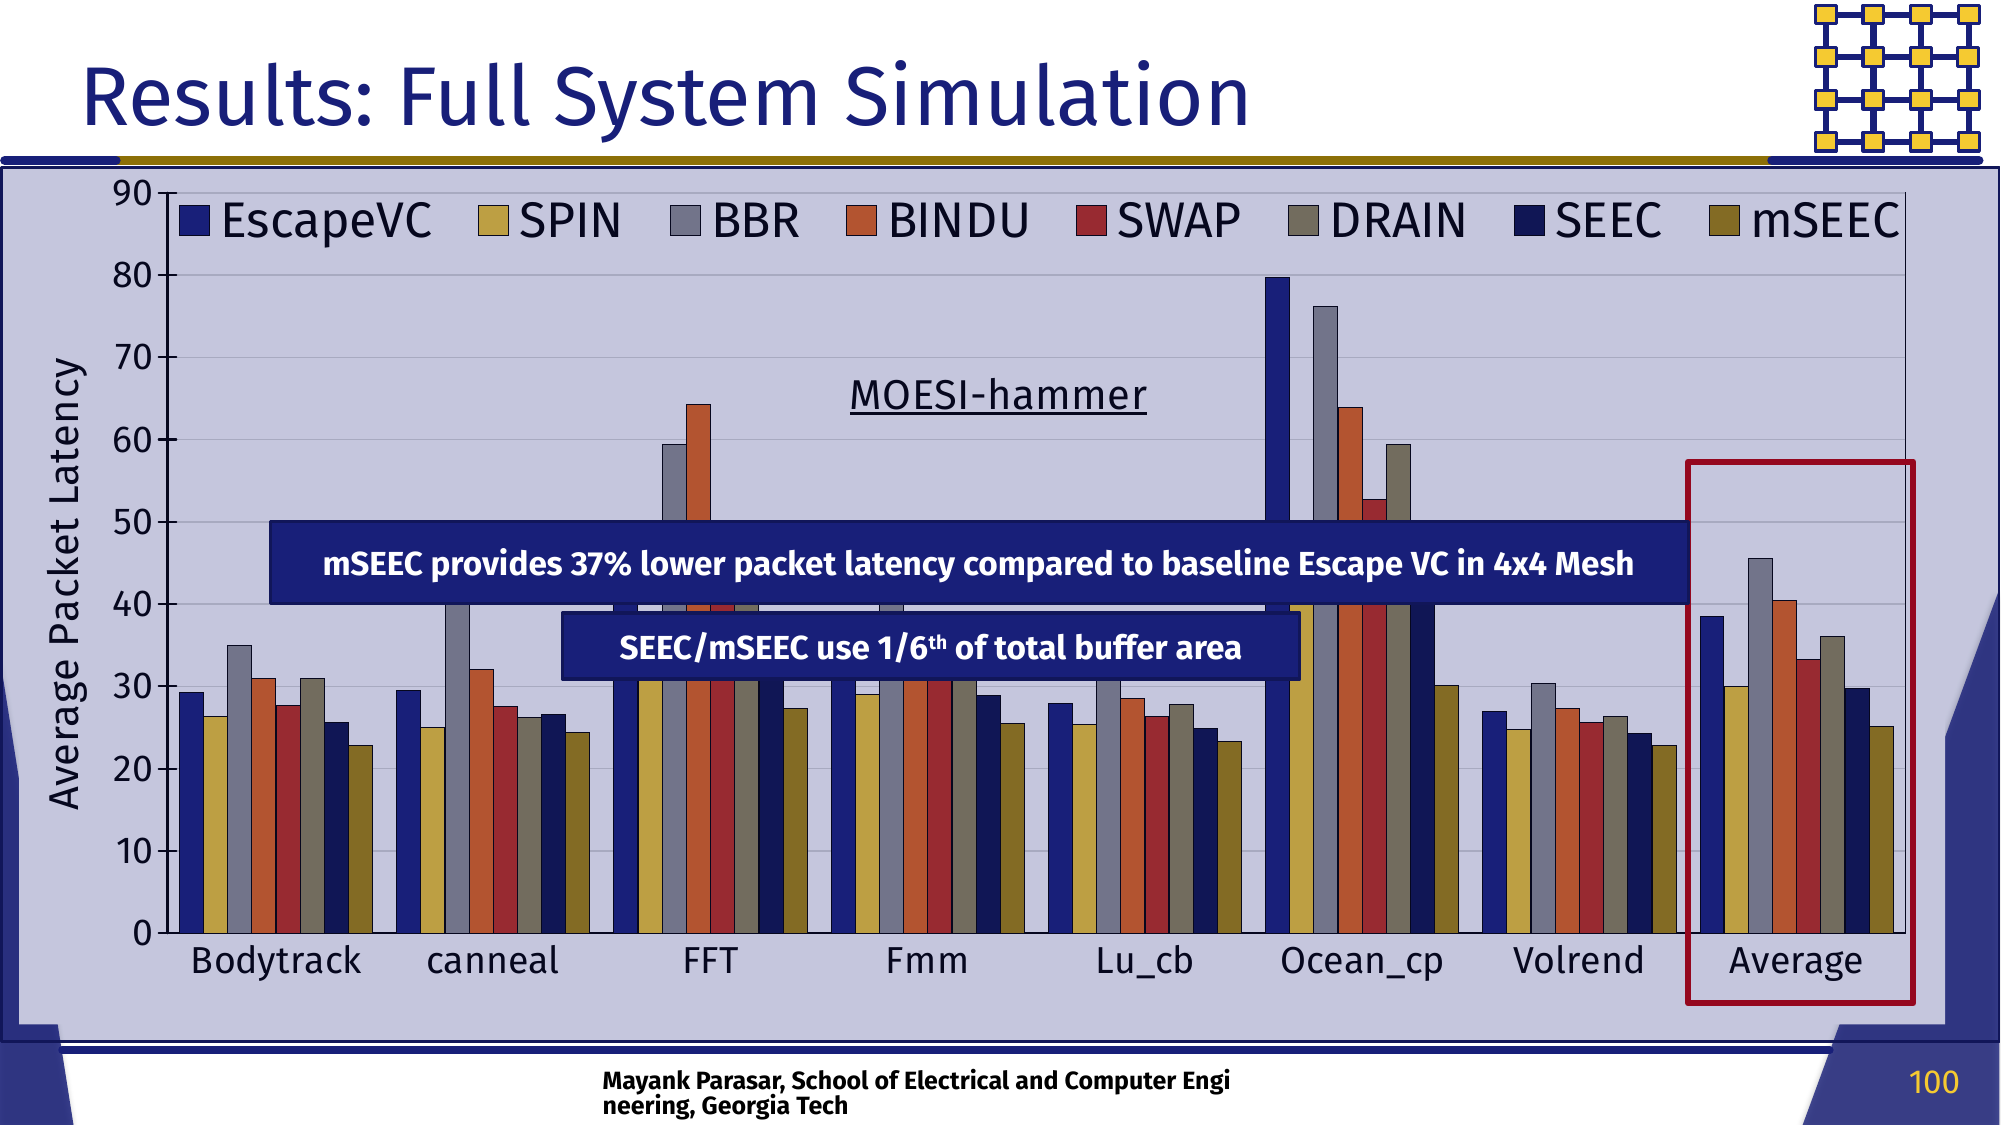

# Results: Full System Simulation

### Chart: MOESI-hammer

| Category | EscapeVC | SPIN | BBR | BINDU | SWAP | DRAIN | SEEC | mSEEC |
|---|---|---|---|---|---|---|---|---|
| Bodytrack | 29.297943 | 26.354593 | 34.979398 | 30.932955 | 27.664198 | 30.934819 | 25.577583 | 22.817808 |
| canneal | 29.49936 | 25.048634 | 41.131642 | 32.014367 | 27.546521 | 26.25455 | 26.573208 | 24.404597 |
| FFT | 43.682075 | 32.763353 | 59.349128 | 64.300852 | 40.88528 | 46.466904 | 35.577916 | 27.299263 |
| Fmm | 32.766516 | 29.053257 | 43.521234 | 35.708415 | 32.181208 | 35.10867 | 28.901693 | 25.478516 |
| Lu_cb | 27.908512 | 25.378129 | 33.116146 | 28.521208 | 26.376426 | 27.760472 | 24.935295 | 23.253143 |
| Ocean_cp | 79.632769 | 46.695847 | 76.152553 | 63.870747 | 52.761883 | 59.391425 | 42.079979 | 30.084752 |
| Volrend | 27.005077 | 24.702003 | 30.349687 | 27.34 | 25.596535 | 26.315915 | 24.275426 | 22.799065 |
| Average | 38.54175028571428 | 29.999402285714286 | 45.51425542857144 | 40.38407771428571 | 33.28743585714286 | 36.03325071428571 | 29.70301428571429 | 25.162449142857138 |
mSEEC provides 37% lower packet latency compared to baseline Escape VC in 4x4 Mesh
SEEC/mSEEC use 1/6th of total buffer area
100
Mayank Parasar, School of Electrical and Computer Engineering, Georgia Tech